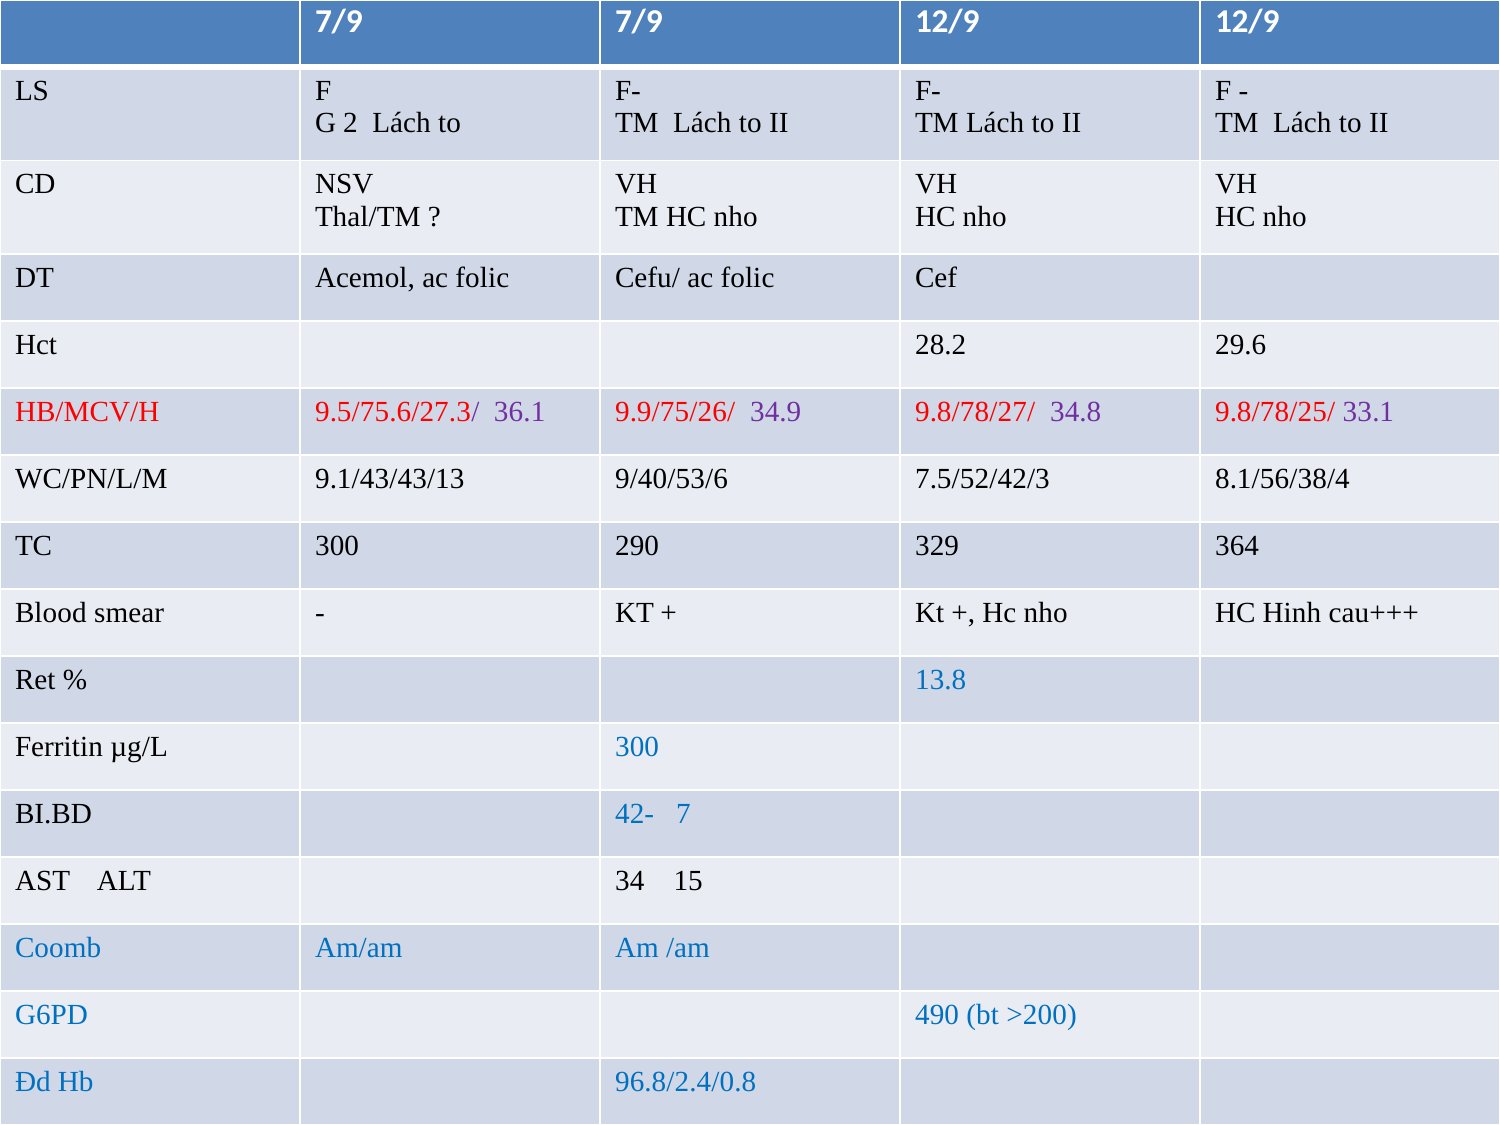

|  | 7/9 | 7/9 | 12/9 | 12/9 |
| --- | --- | --- | --- | --- |
| LS | F G 2 Lách to | F- TM Lách to II | F- TM Lách to II | F - TM Lách to II |
| CD | NSV Thal/TM ? | VH TM HC nho | VH HC nho | VH HC nho |
| DT | Acemol, ac folic | Cefu/ ac folic | Cef |  |
| Hct |  |  | 28.2 | 29.6 |
| HB/MCV/H | 9.5/75.6/27.3/ 36.1 | 9.9/75/26/ 34.9 | 9.8/78/27/ 34.8 | 9.8/78/25/ 33.1 |
| WC/PN/L/M | 9.1/43/43/13 | 9/40/53/6 | 7.5/52/42/3 | 8.1/56/38/4 |
| TC | 300 | 290 | 329 | 364 |
| Blood smear | - | KT + | Kt +, Hc nho | HC Hinh cau+++ |
| Ret % |  |  | 13.8 |  |
| Ferritin µg/L |  | 300 |  |  |
| BI.BD |  | 42- 7 |  |  |
| AST ALT |  | 34 15 |  |  |
| Coomb | Am/am | Am /am |  |  |
| G6PD |  |  | 490 (bt >200) |  |
| Đd Hb |  | 96.8/2.4/0.8 |  |  |
| ANA, C3C4 |  | - | Anti DNA - |  |